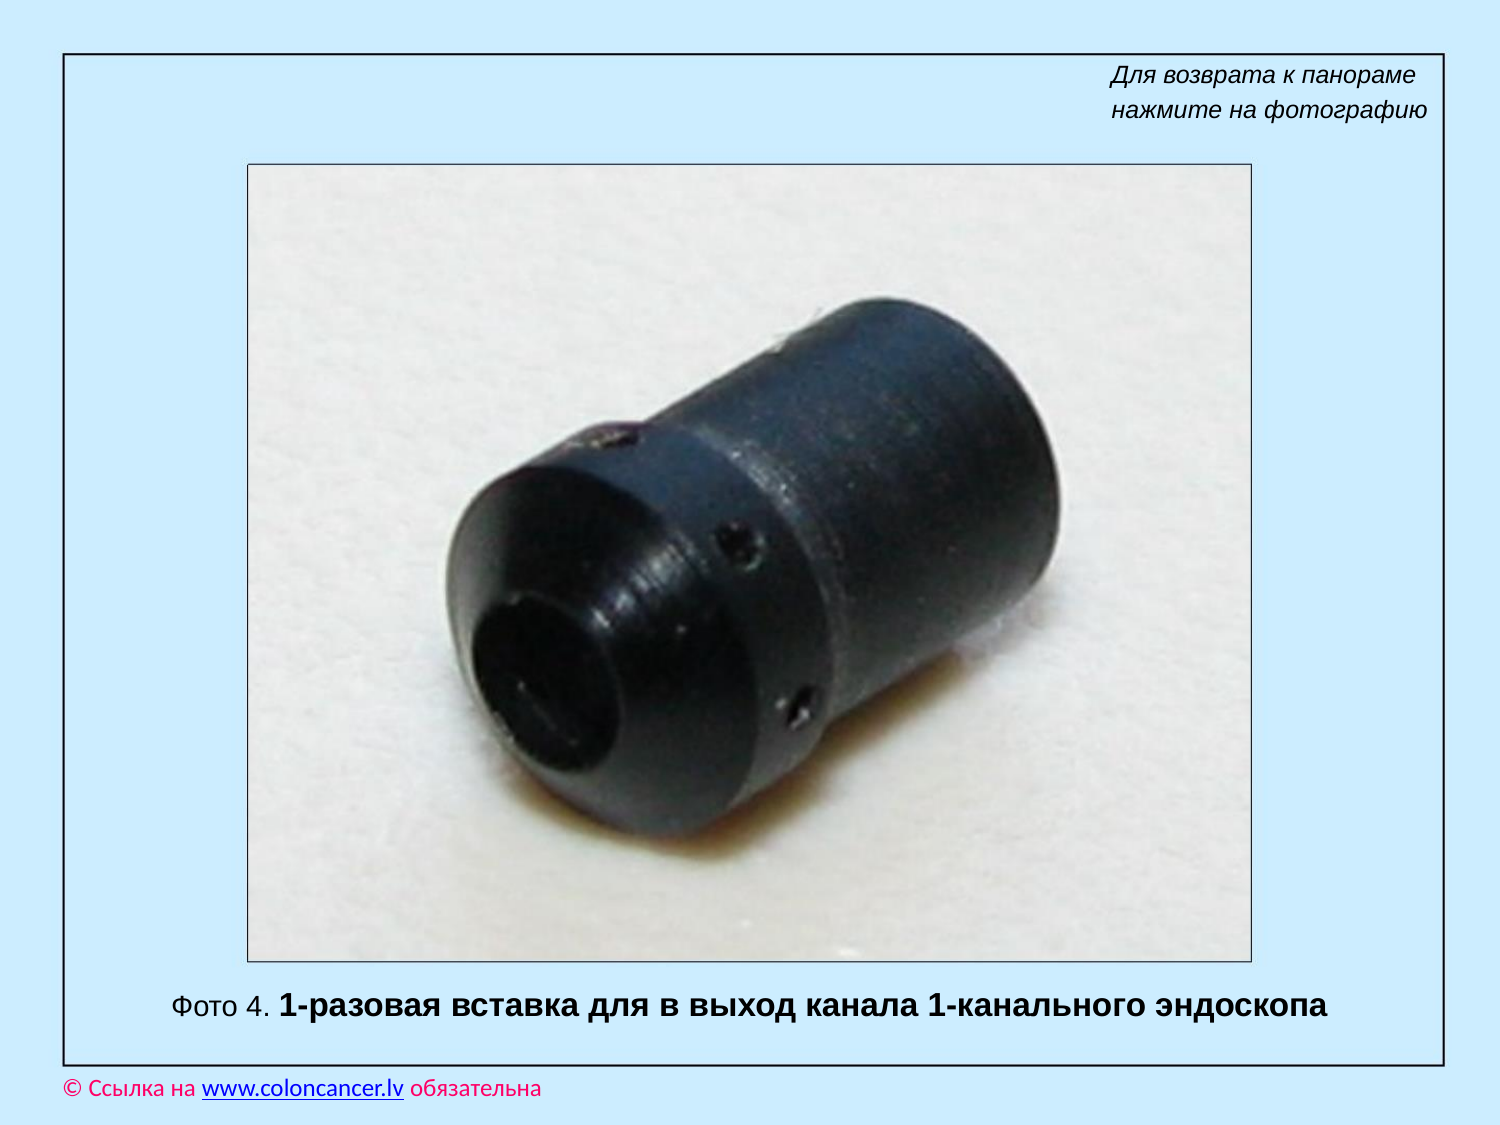

Для возврата к панораме
нажмите на фотографию

Фото 4. 1-разовая вставка для в выход канала 1-канального эндоскопа
© Ссылка на www.coloncancer.lv обязательна